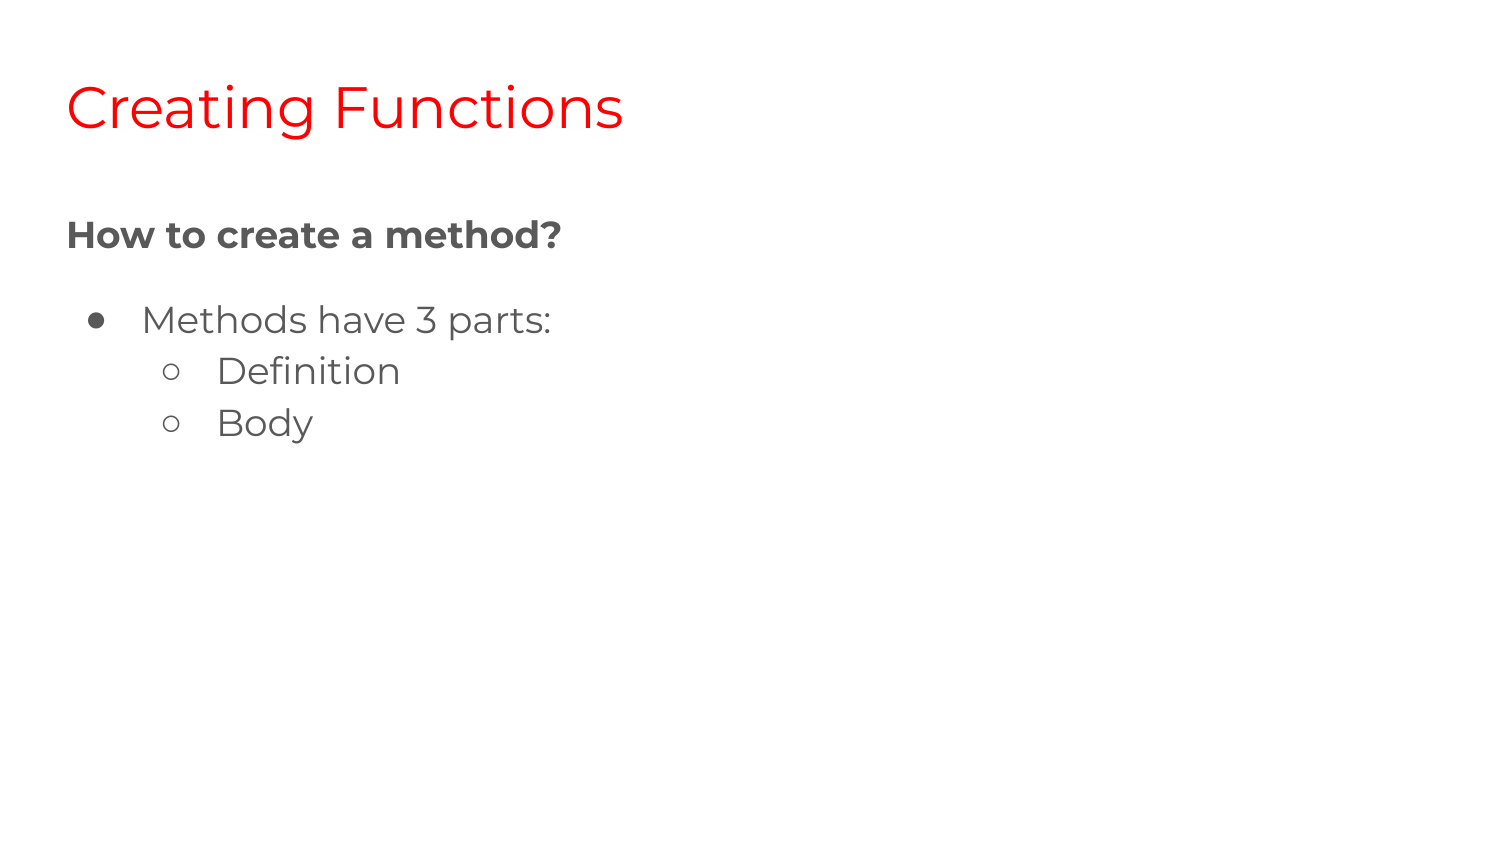

# Creating Functions
How to create a method?
Methods have 3 parts:
Definition
Body